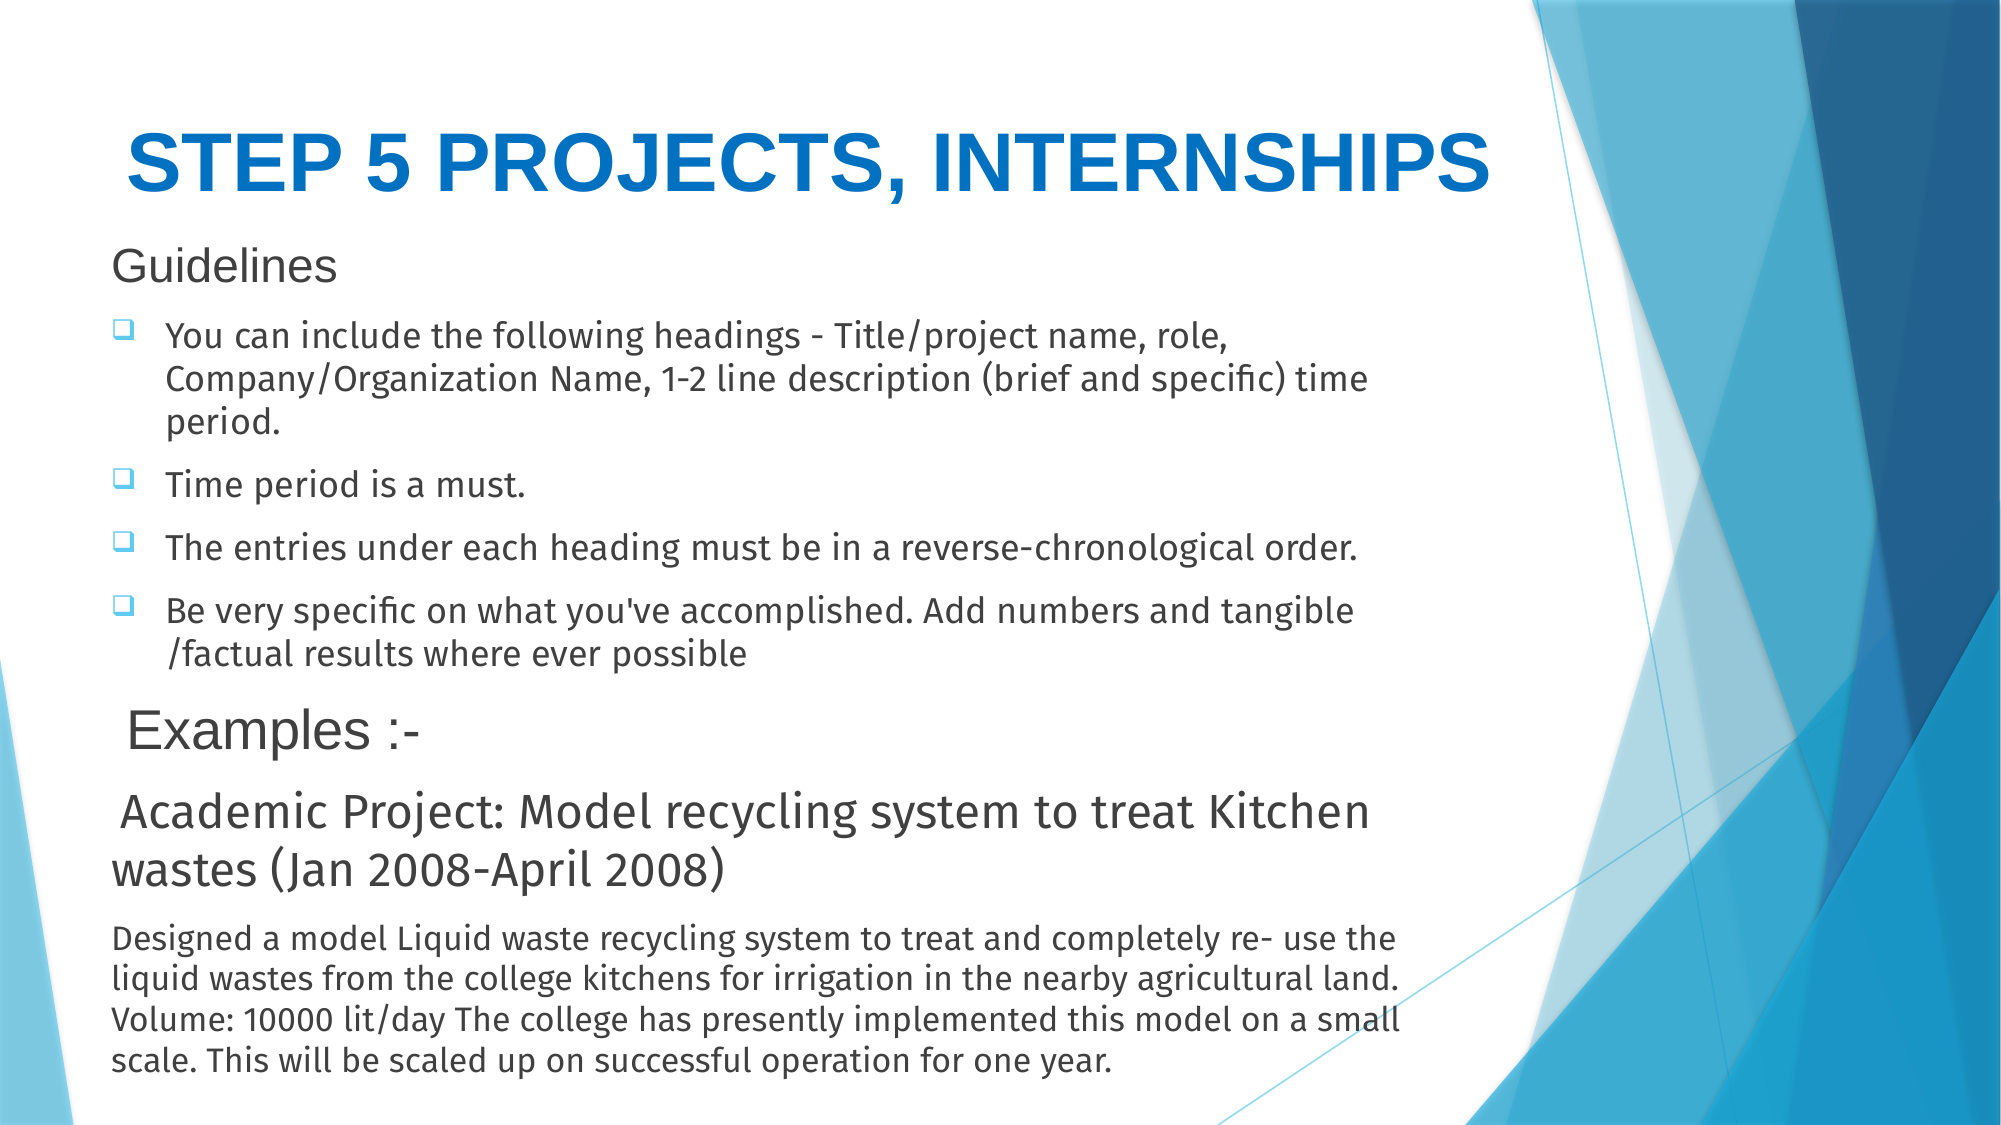

# STEP 5 PROJECTS, INTERNSHIPS
Guidelines
You can include the following headings - Title/project name, role, Company/Organization Name, 1-2 line description (brief and specific) time period.
Time period is a must.
The entries under each heading must be in a reverse-chronological order.
Be very specific on what you've accomplished. Add numbers and tangible /factual results where ever possible
 Examples :-
 Academic Project: Model recycling system to treat Kitchen wastes (Jan 2008-April 2008)
Designed a model Liquid waste recycling system to treat and completely re- use the liquid wastes from the college kitchens for irrigation in the nearby agricultural land. Volume: 10000 lit/day The college has presently implemented this model on a small scale. This will be scaled up on successful operation for one year.